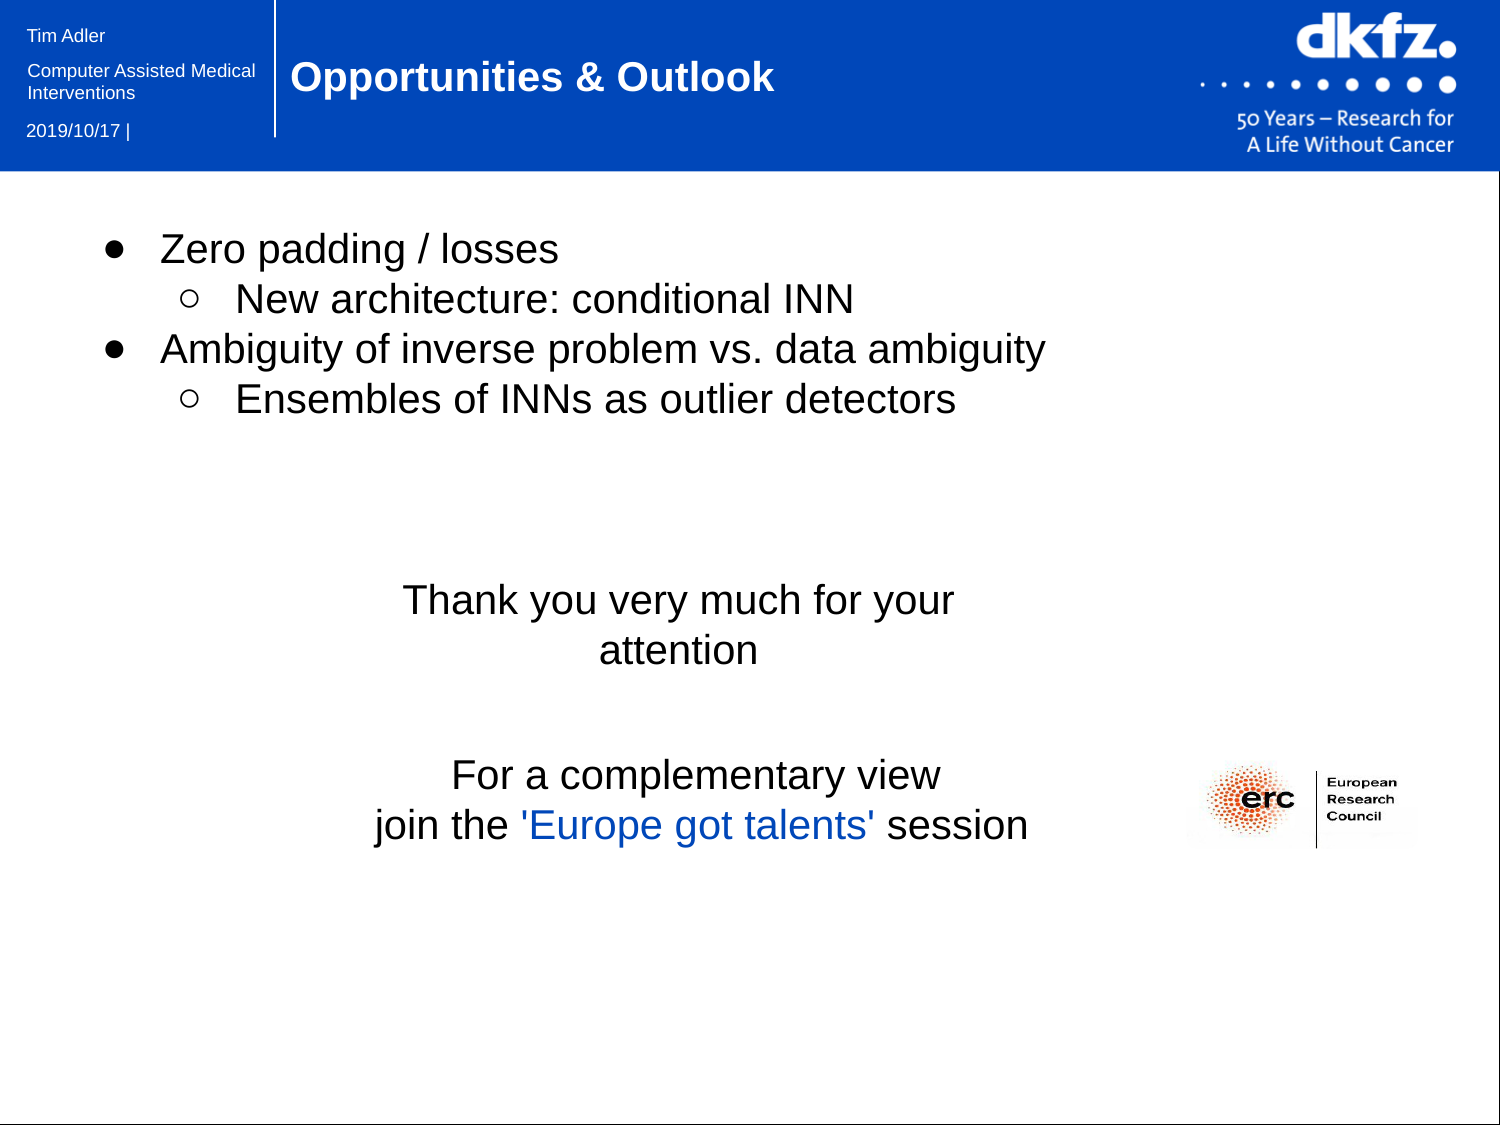

Opportunities & Outlook
28
Zero padding / losses
New architecture: conditional INN
Ambiguity of inverse problem vs. data ambiguity
Ensembles of INNs as outlier detectors
Thank you very much for your attention
For a complementary view
join the 'Europe got talents' session